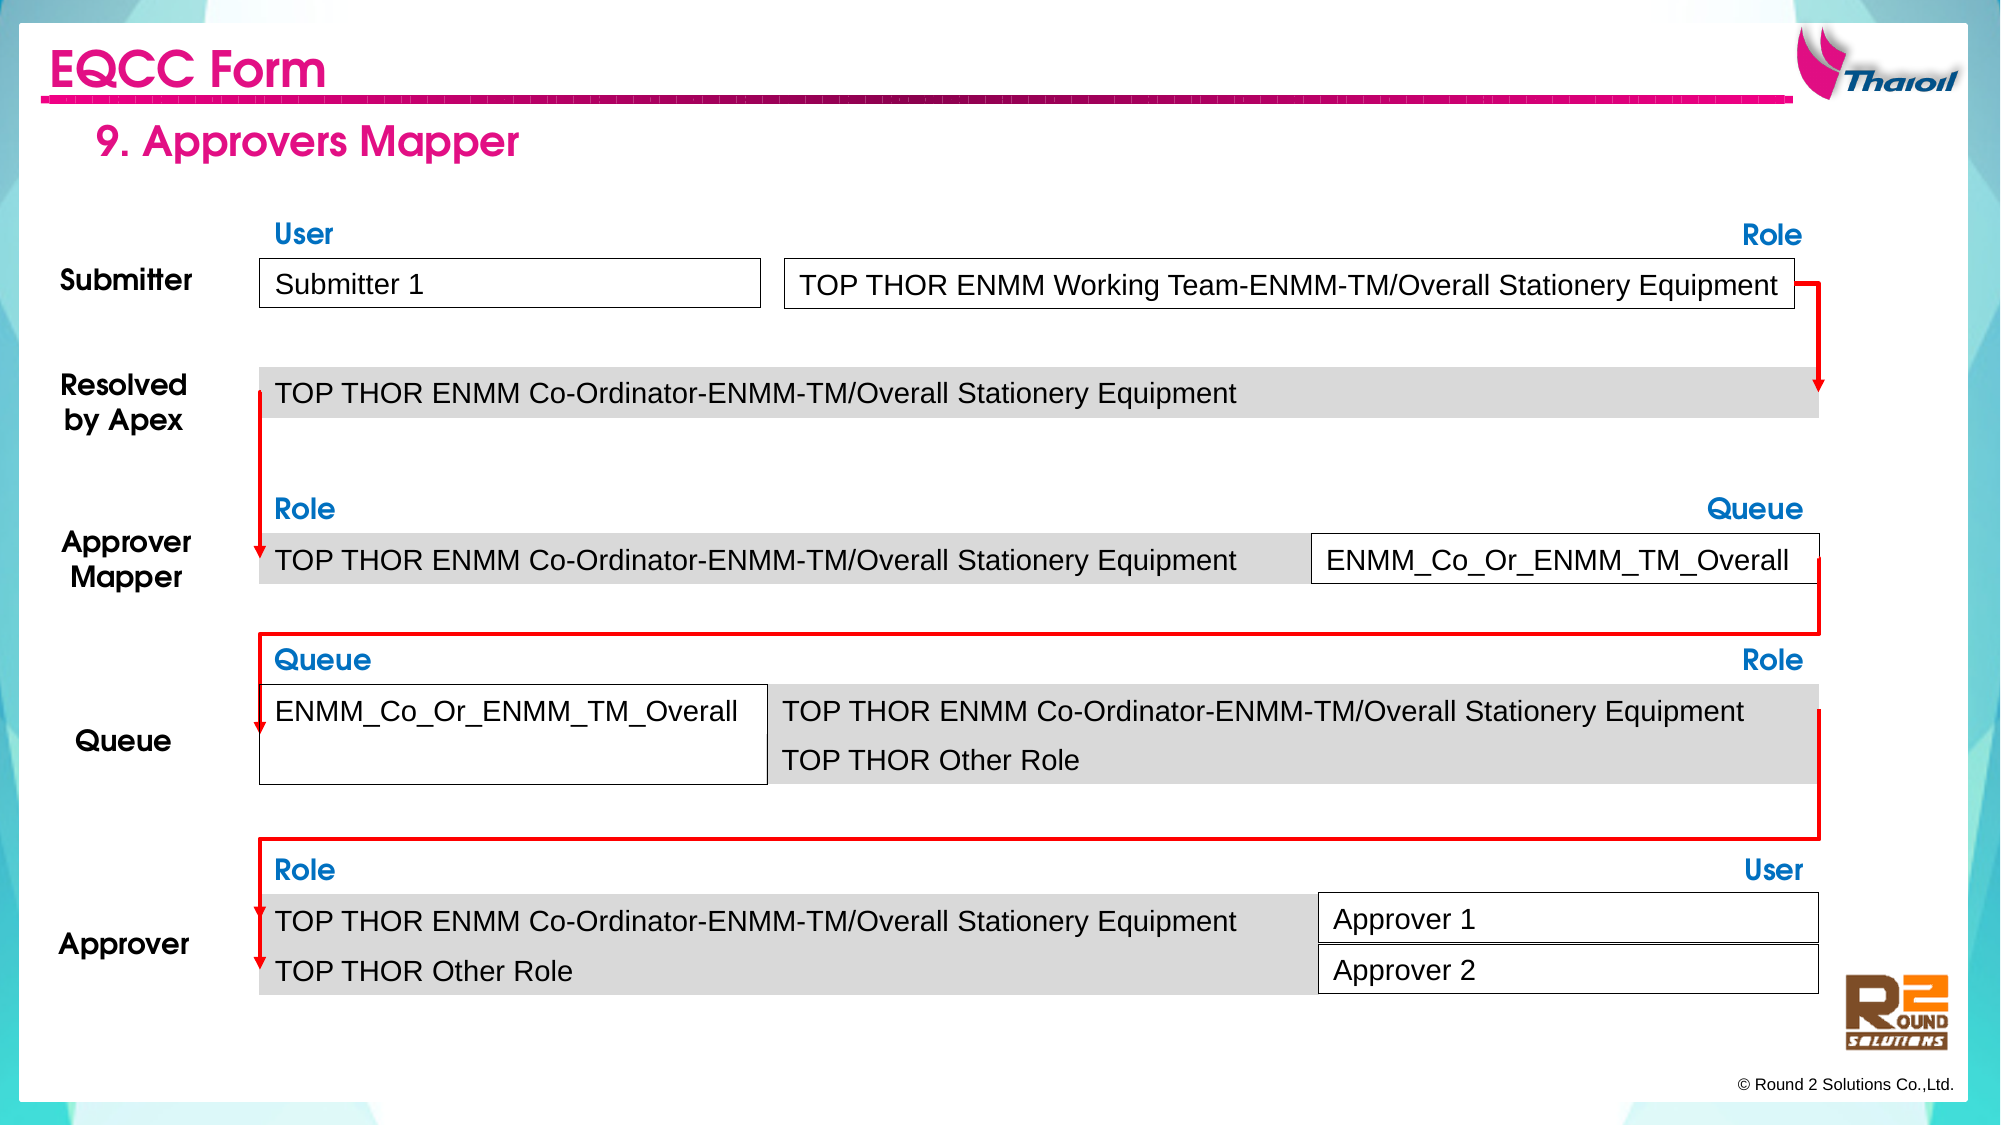

EQCC Form
9. Approvers Mapper
User
Role
Submitter
Submitter 1
TOP THOR ENMM Working Team-ENMM-TM/Overall Stationery Equipment
Resolved
by Apex
TOP THOR ENMM Co-Ordinator-ENMM-TM/Overall Stationery Equipment
Queue
Role
Approver
Mapper
TOP THOR ENMM Co-Ordinator-ENMM-TM/Overall Stationery Equipment
ENMM_Co_Or_ENMM_TM_Overall
Queue
Role
TOP THOR ENMM Co-Ordinator-ENMM-TM/Overall Stationery Equipment
ENMM_Co_Or_ENMM_TM_Overall
Queue
TOP THOR Other Role
Role
User
Approver 1
TOP THOR ENMM Co-Ordinator-ENMM-TM/Overall Stationery Equipment
Approver
Approver 2
TOP THOR Other Role